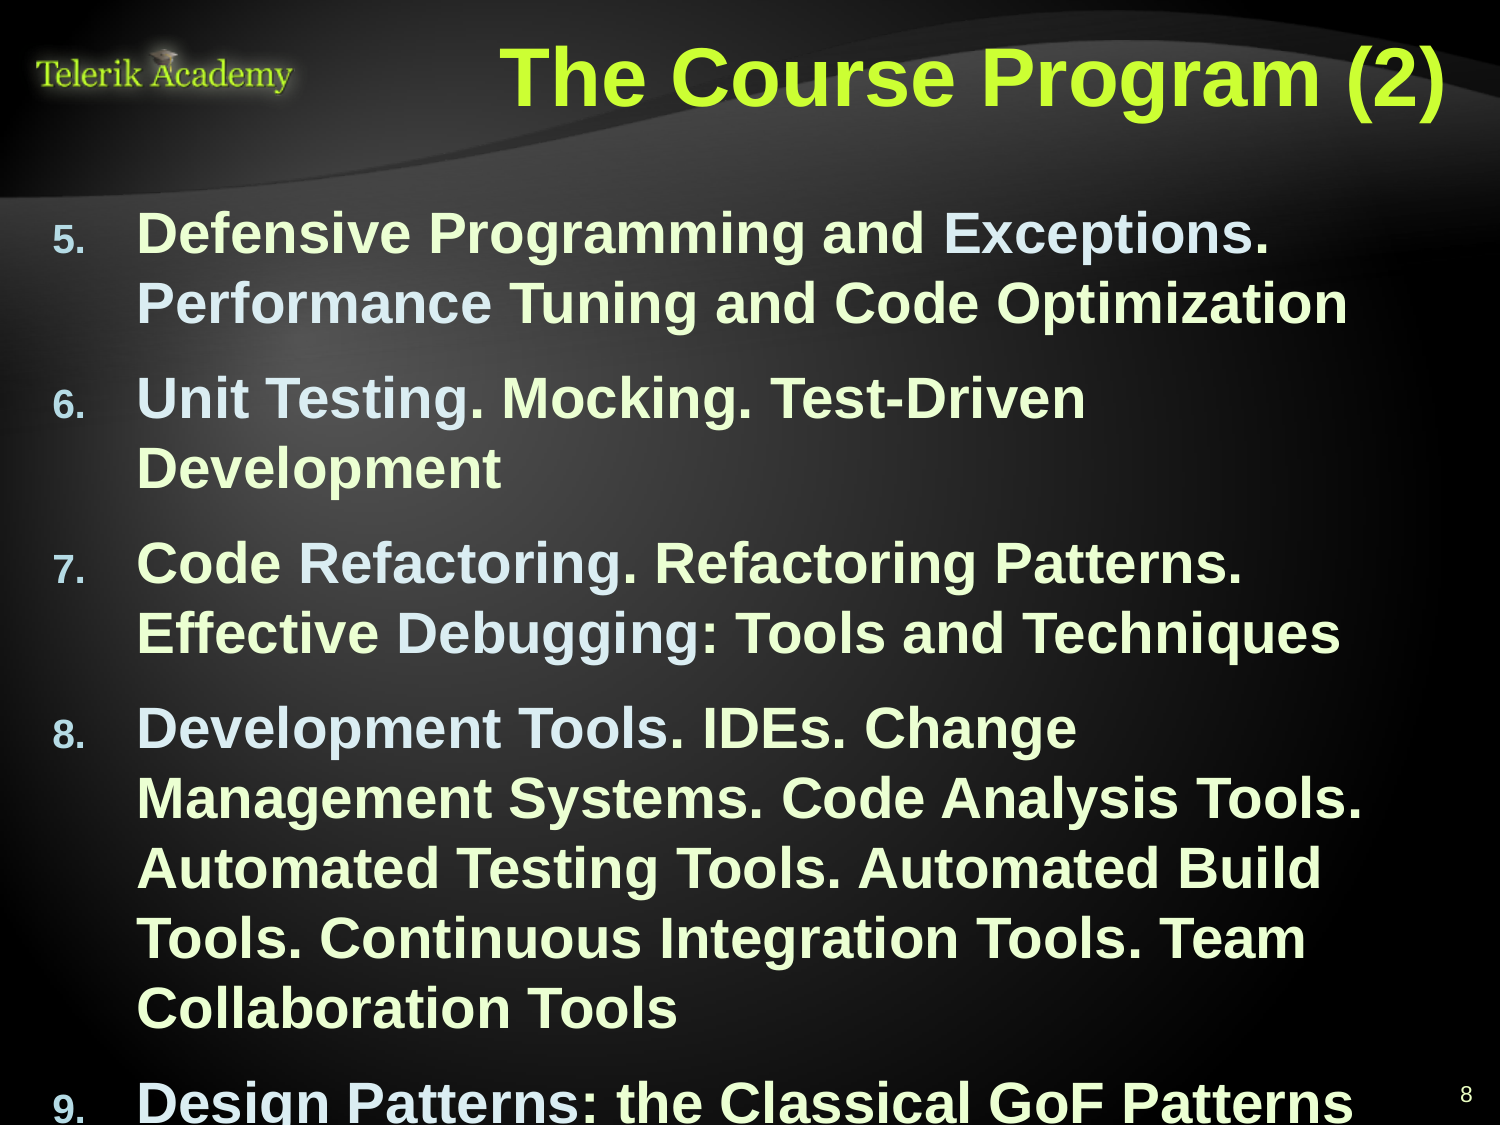

# The Course Program (2)
Defensive Programming and Exceptions.
Performance Tuning and Code Optimization
Unit Testing. Mocking. Test-Driven Development
Code Refactoring. Refactoring Patterns.
Effective Debugging: Tools and Techniques
Development Tools. IDEs. Change Management Systems. Code Analysis Tools. Automated Testing Tools. Automated Build Tools. Continuous Integration Tools. Team Collaboration Tools
Design Patterns: the Classical GoF Patterns
8